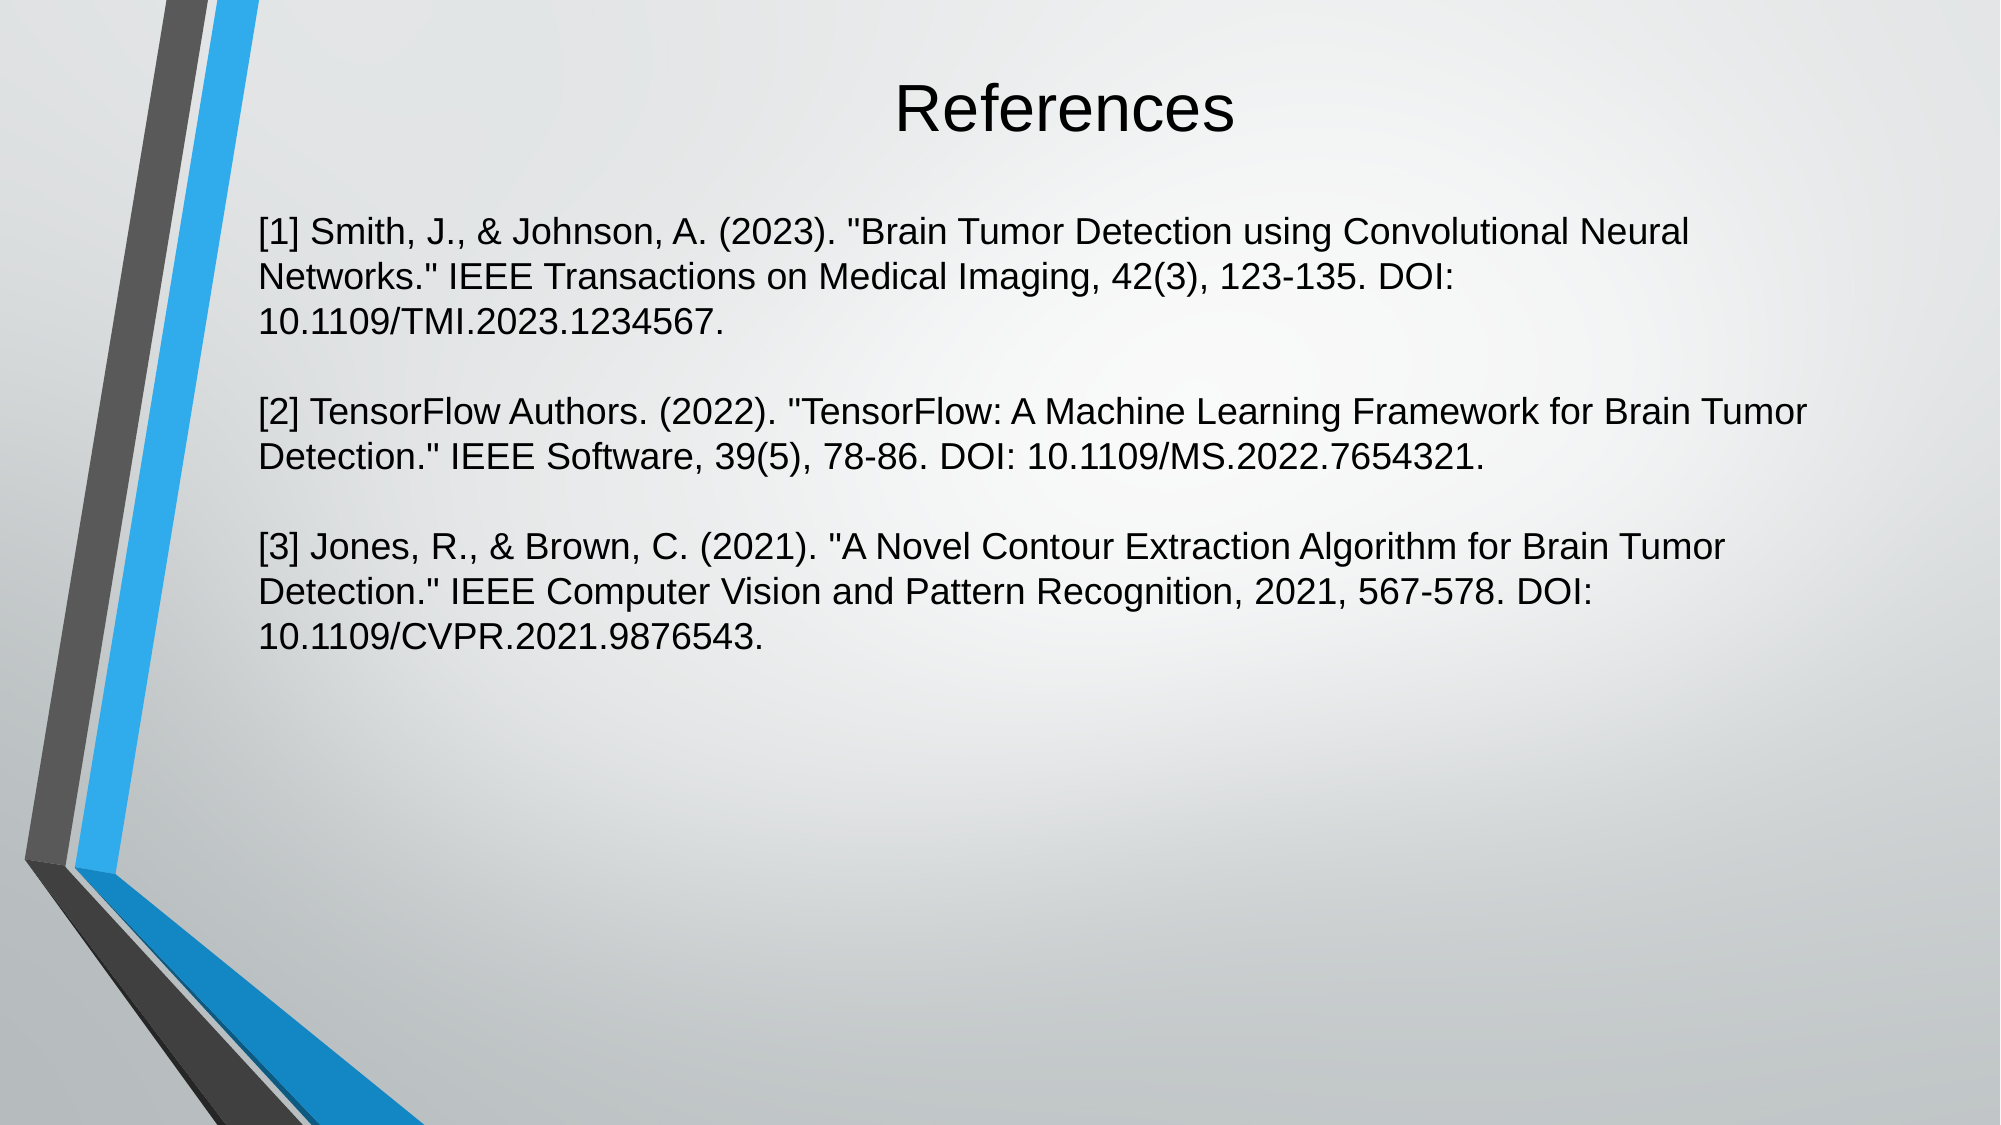

# References
[1] Smith, J., & Johnson, A. (2023). "Brain Tumor Detection using Convolutional Neural Networks." IEEE Transactions on Medical Imaging, 42(3), 123-135. DOI: 10.1109/TMI.2023.1234567.

[2] TensorFlow Authors. (2022). "TensorFlow: A Machine Learning Framework for Brain Tumor Detection." IEEE Software, 39(5), 78-86. DOI: 10.1109/MS.2022.7654321.

[3] Jones, R., & Brown, C. (2021). "A Novel Contour Extraction Algorithm for Brain Tumor Detection." IEEE Computer Vision and Pattern Recognition, 2021, 567-578. DOI: 10.1109/CVPR.2021.9876543.